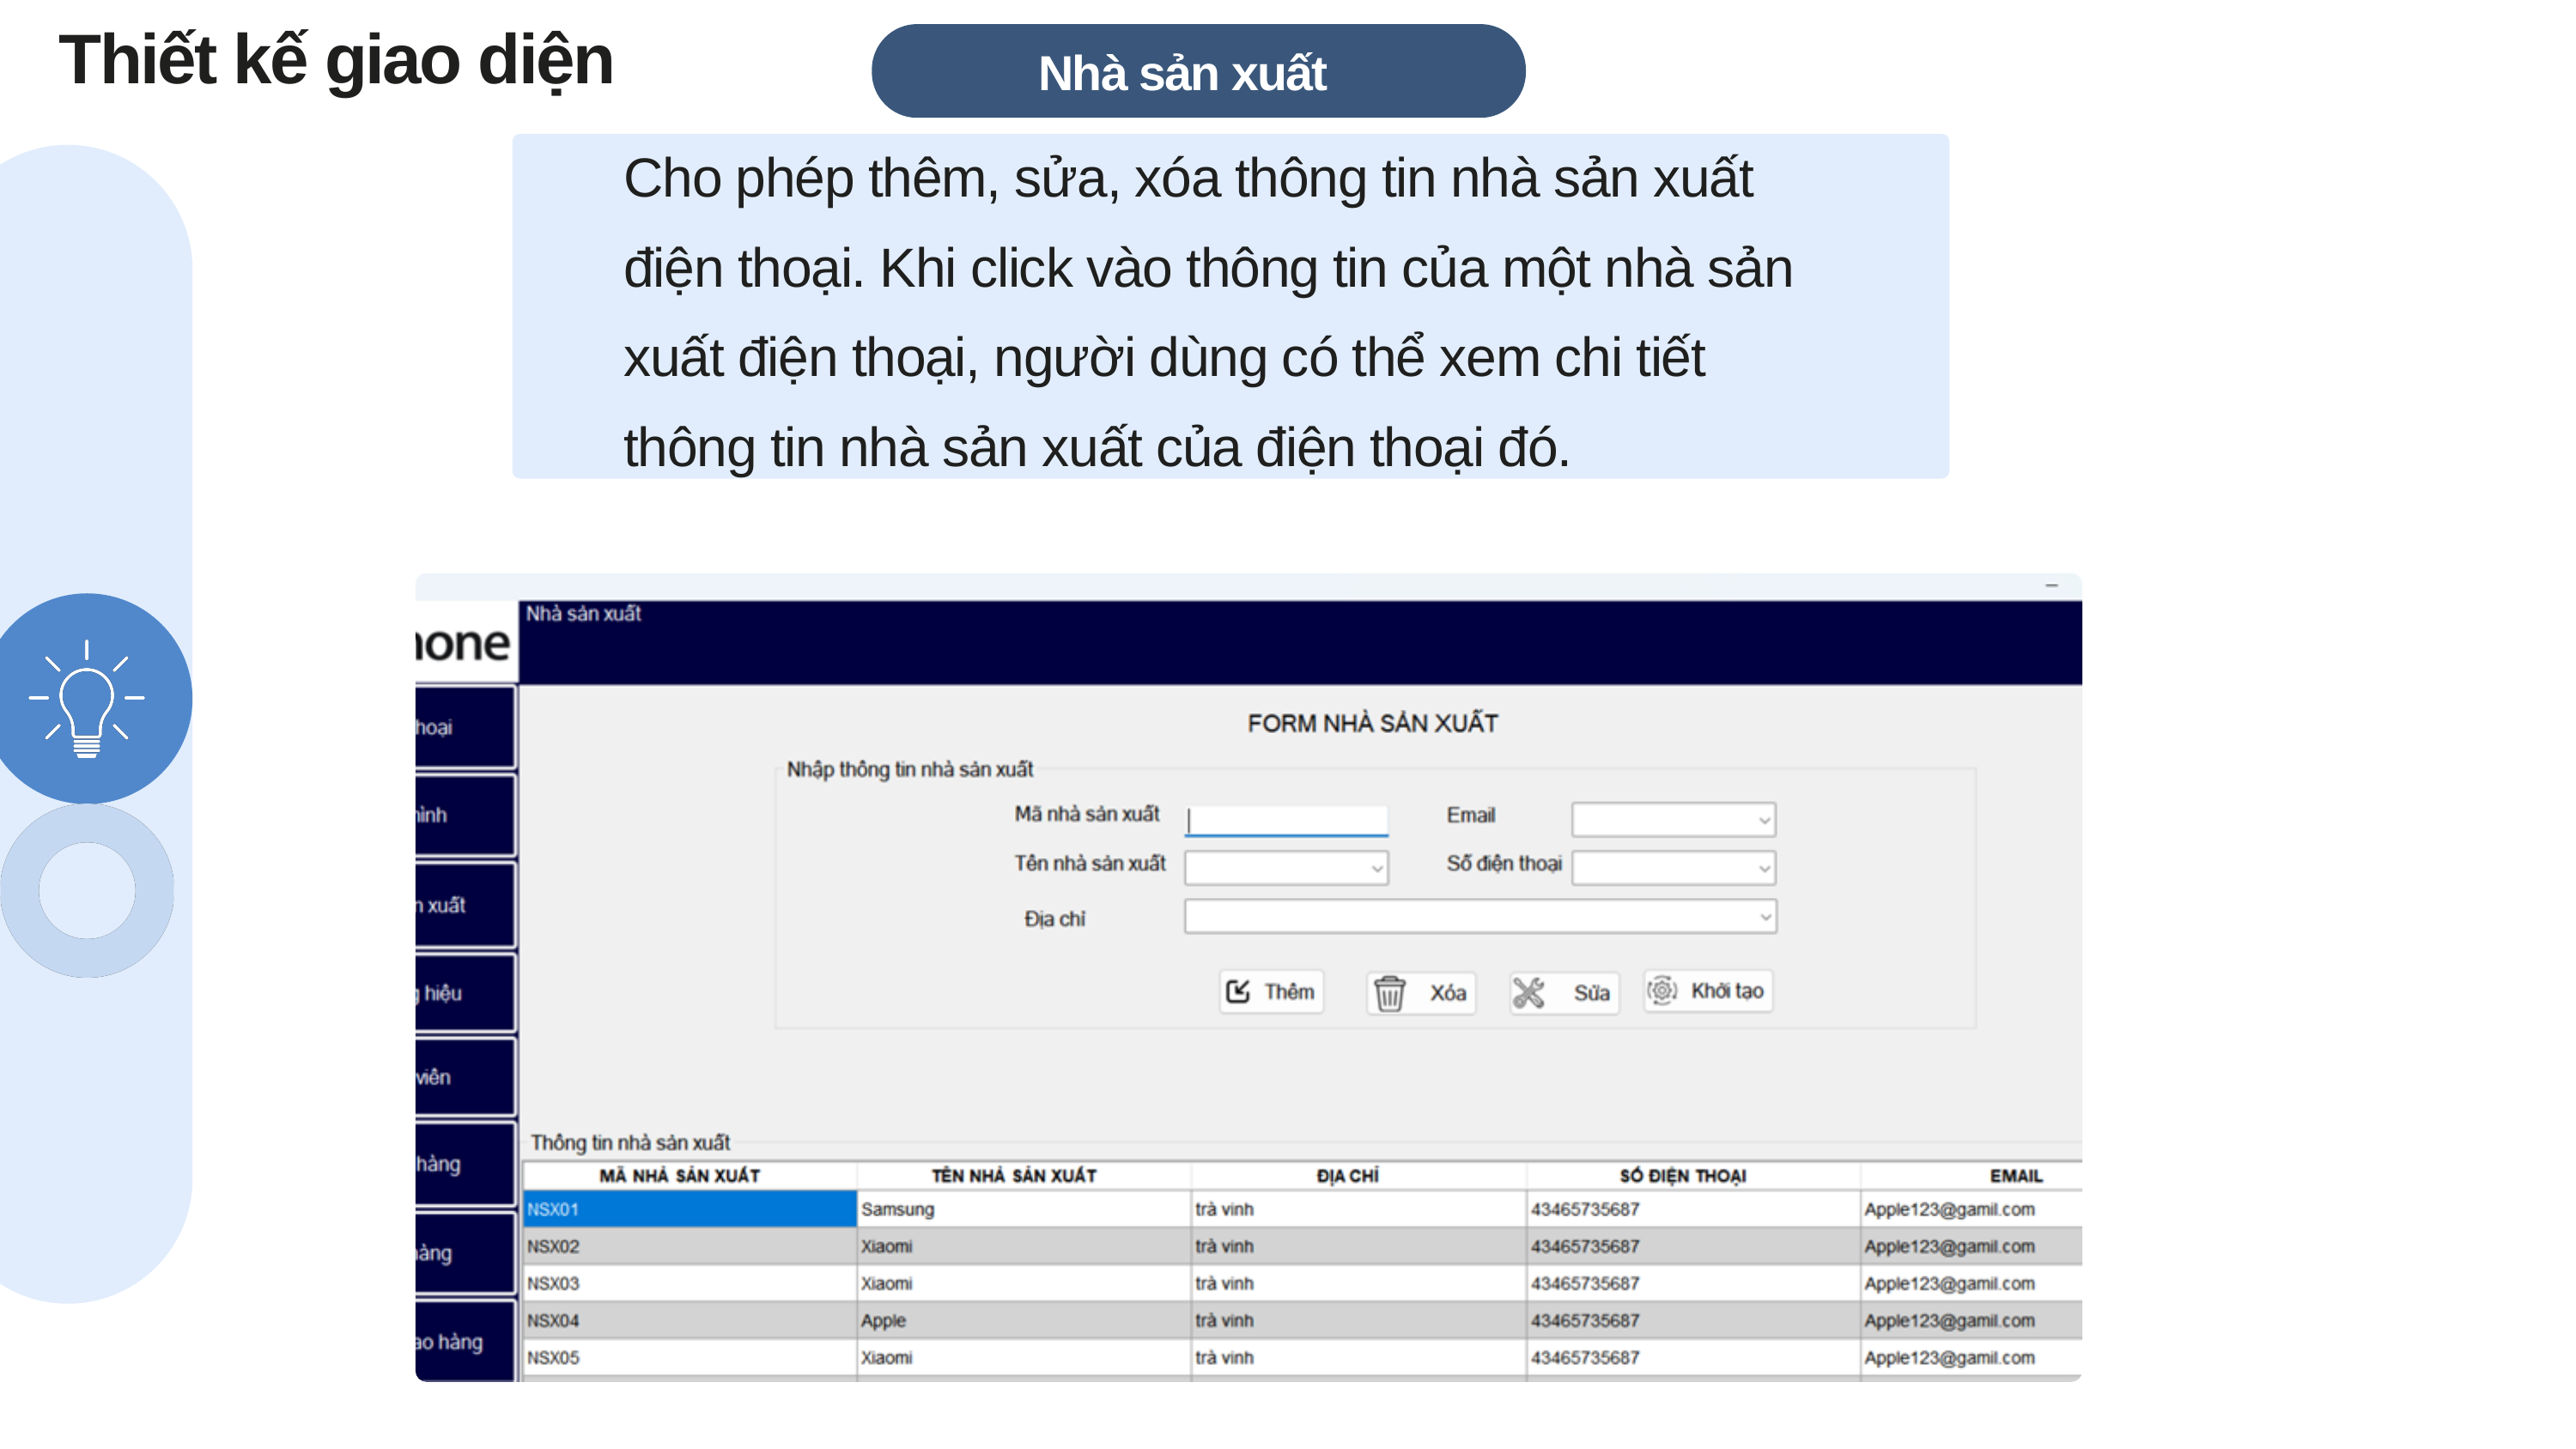

Thiết kế giao diện

Nhà sản xuất
Cho phép thêm, sửa, xóa thông tin nhà sản xuất điện thoại. Khi click vào thông tin của một nhà sản xuất điện thoại, người dùng có thể xem chi tiết thông tin nhà sản xuất của điện thoại đó.